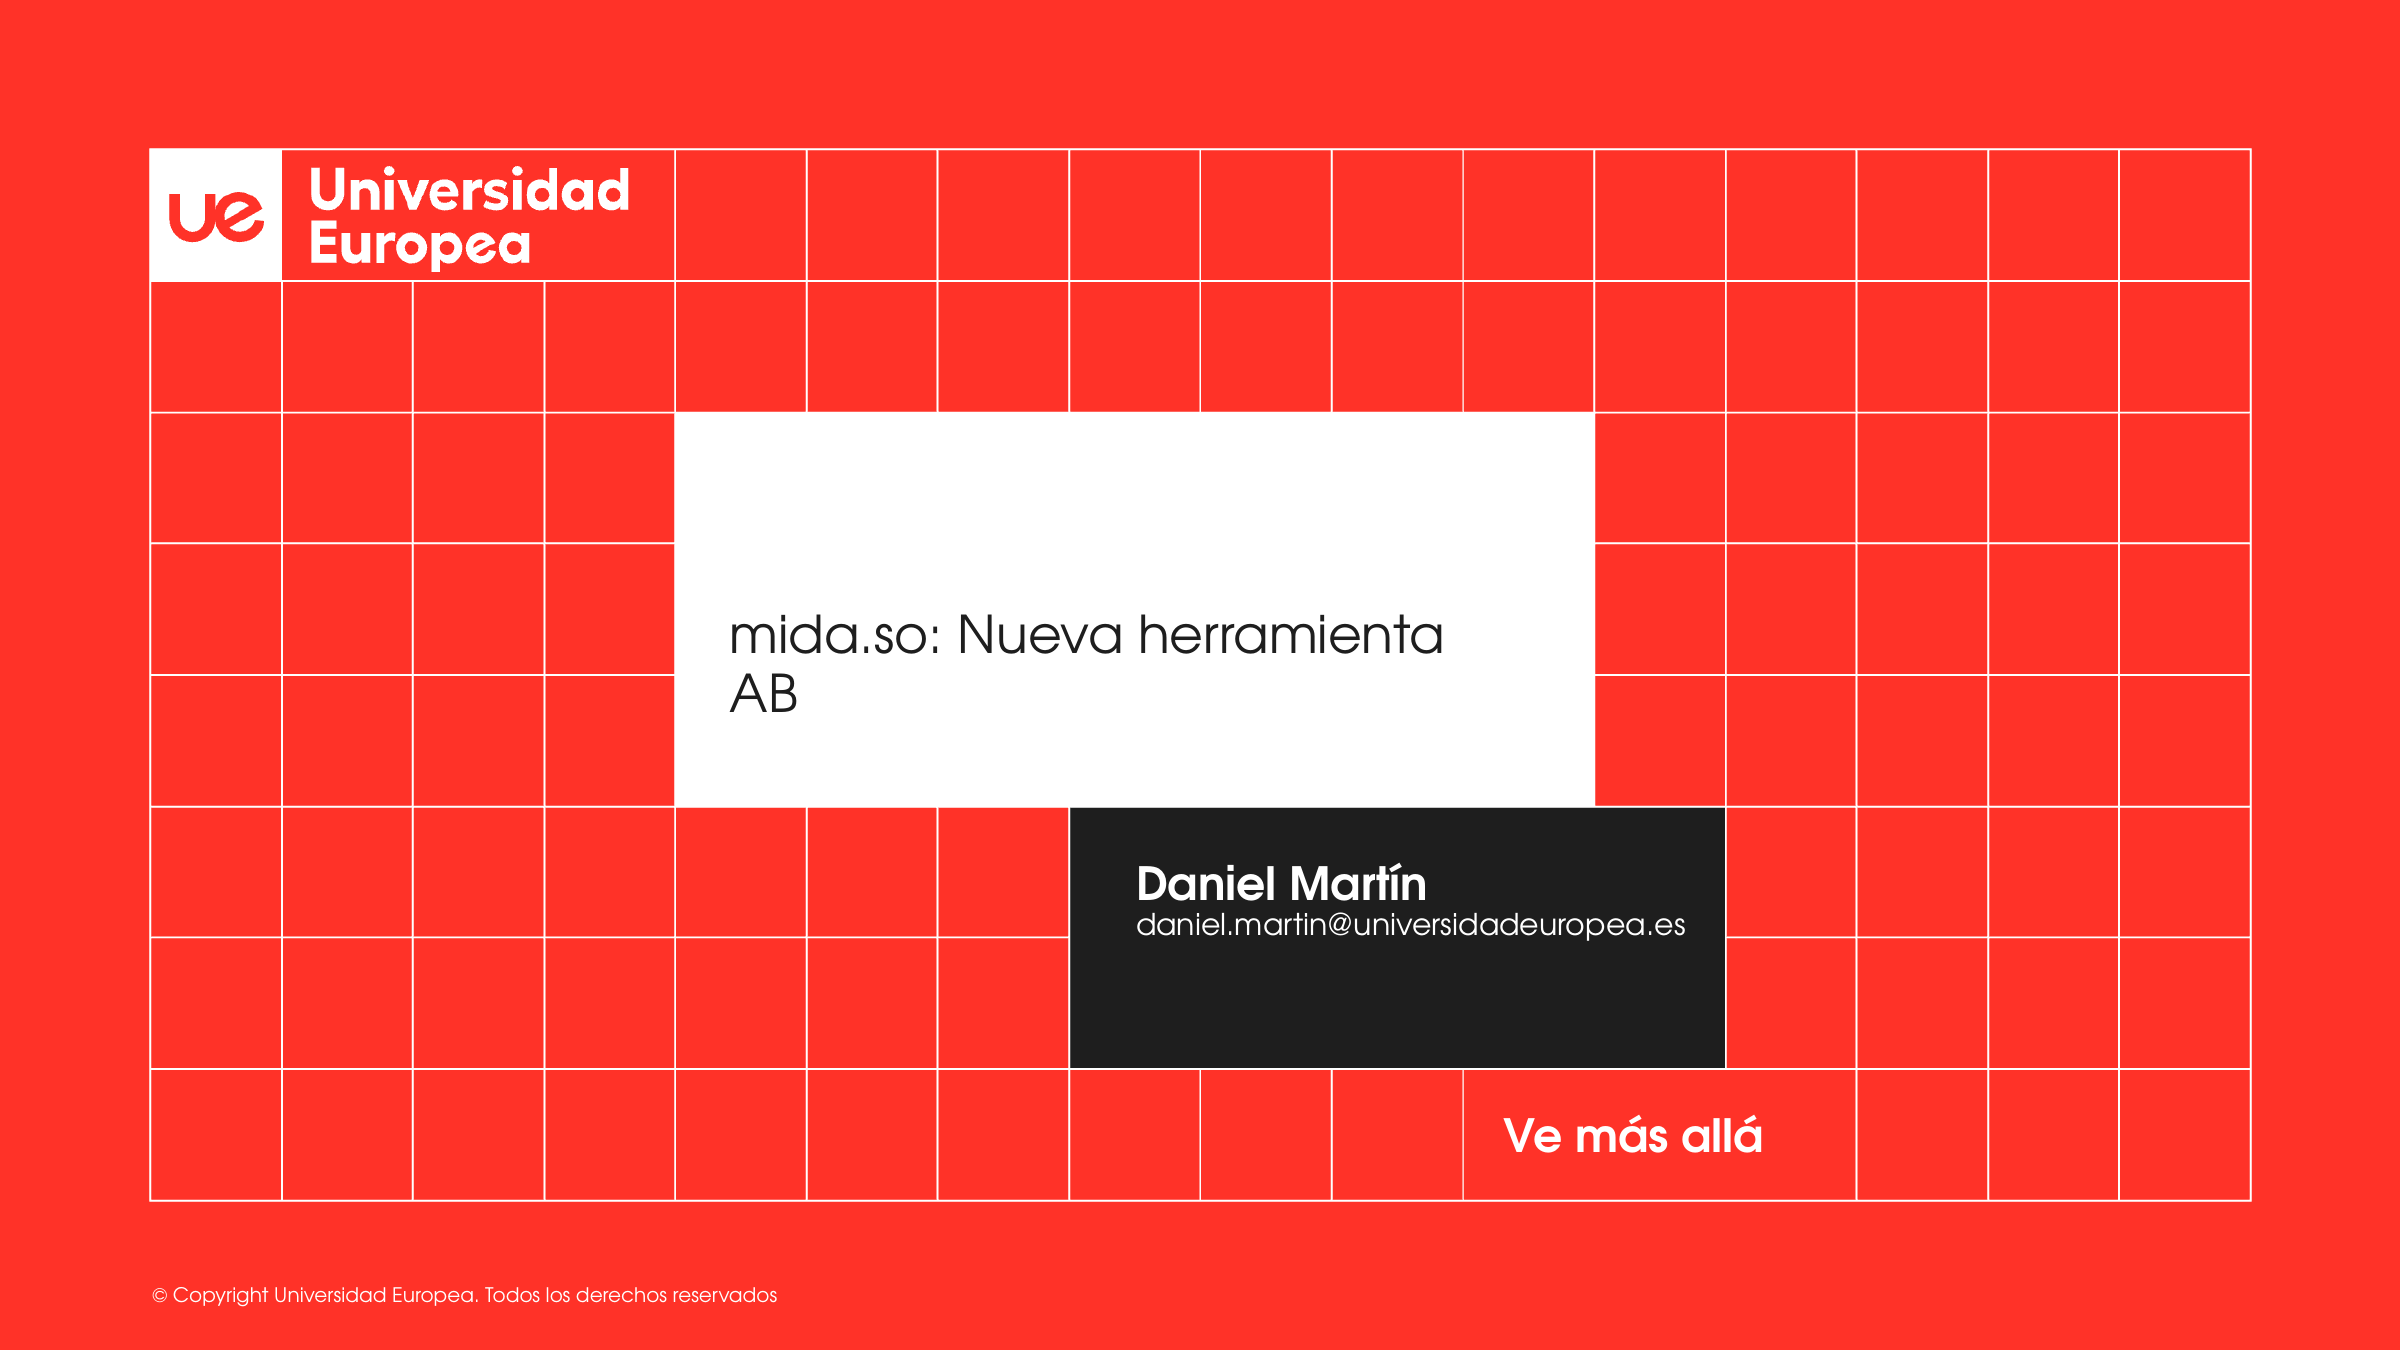

#
mida.so: Nueva herramienta AB
Daniel Martín
daniel.martin@universidadeuropea.es